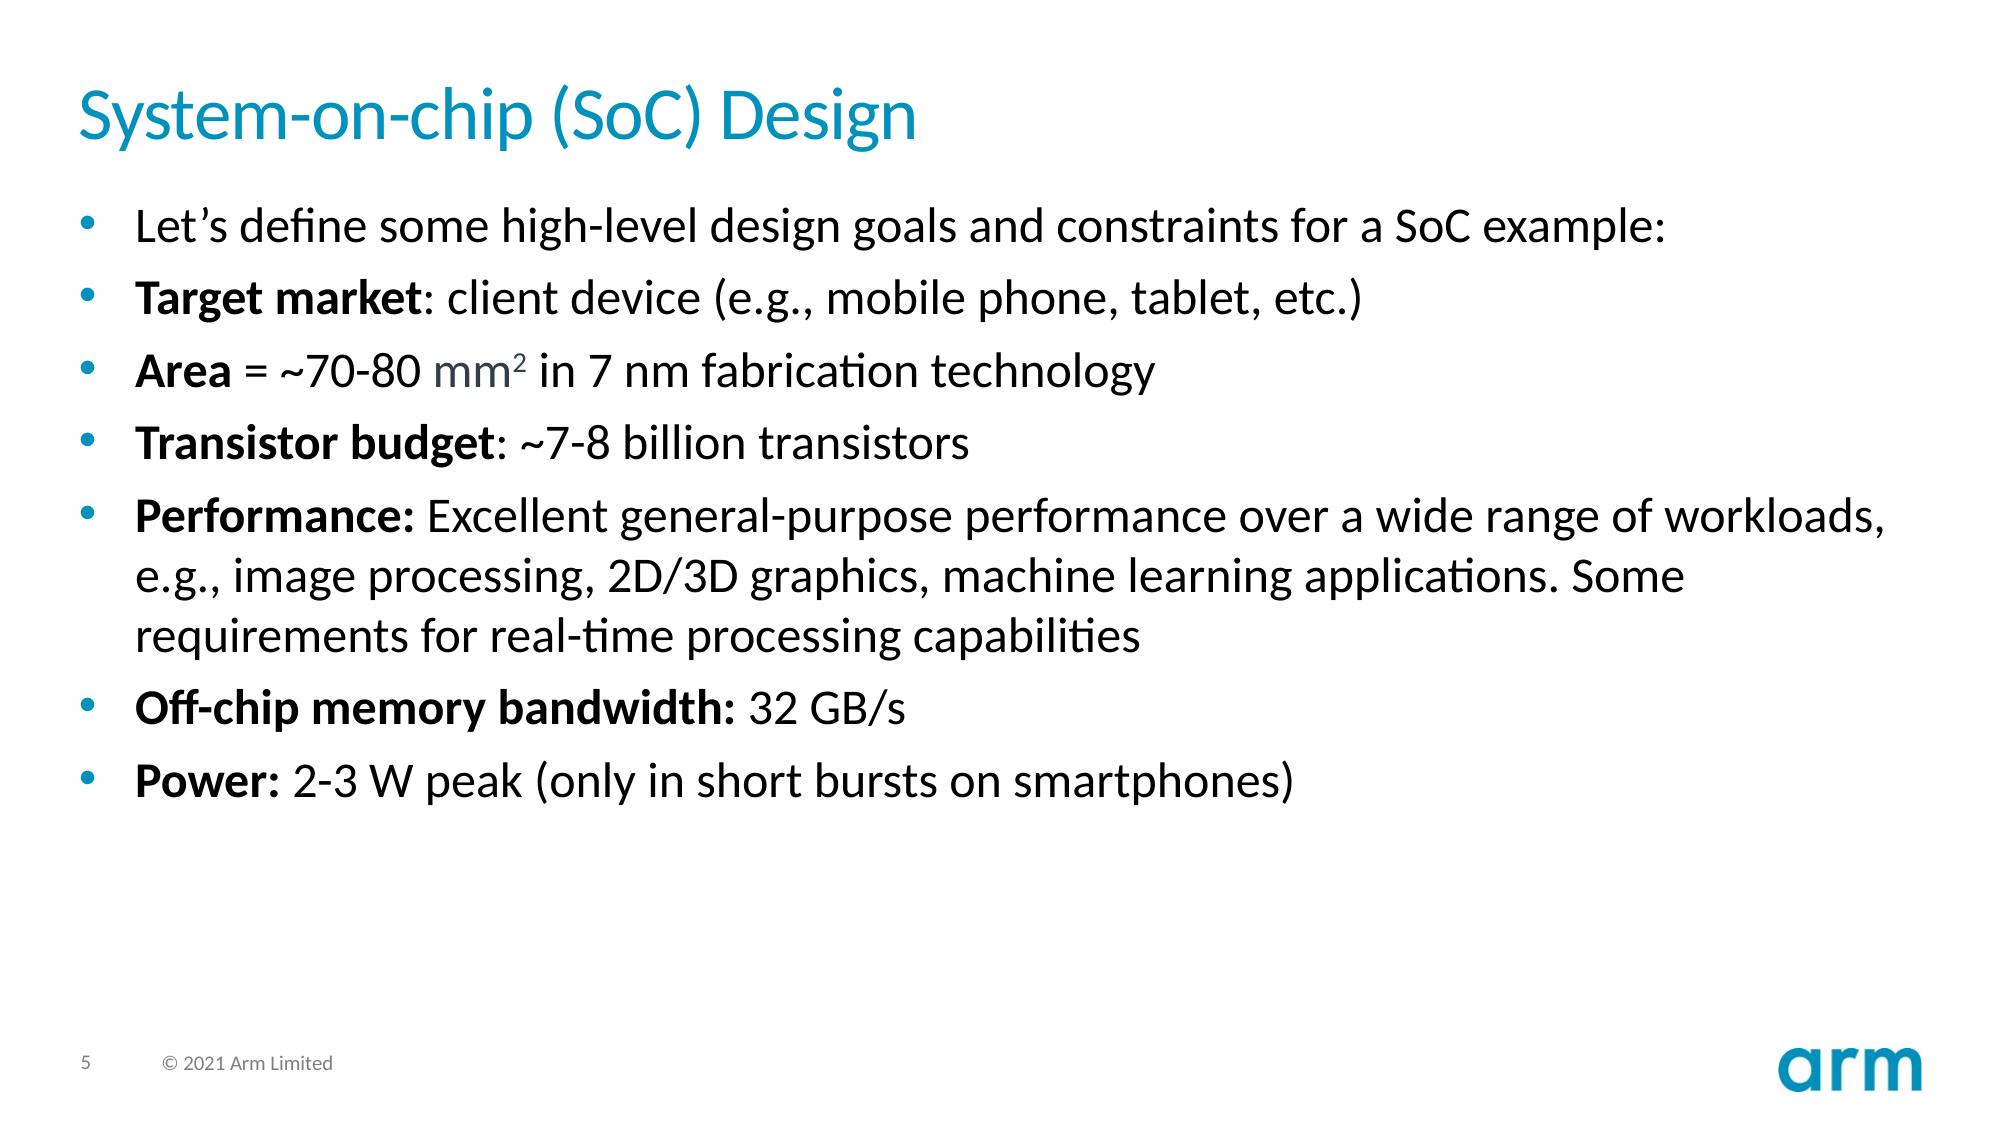

# System-on-chip (SoC) Design
Let’s define some high-level design goals and constraints for a SoC example:
Target market: client device (e.g., mobile phone, tablet, etc.)
Area = ~70-80 mm2 in 7 nm fabrication technology
Transistor budget: ~7-8 billion transistors
Performance: Excellent general-purpose performance over a wide range of workloads, e.g., image processing, 2D/3D graphics, machine learning applications. Some requirements for real-time processing capabilities
Off-chip memory bandwidth: 32 GB/s
Power: 2-3 W peak (only in short bursts on smartphones)